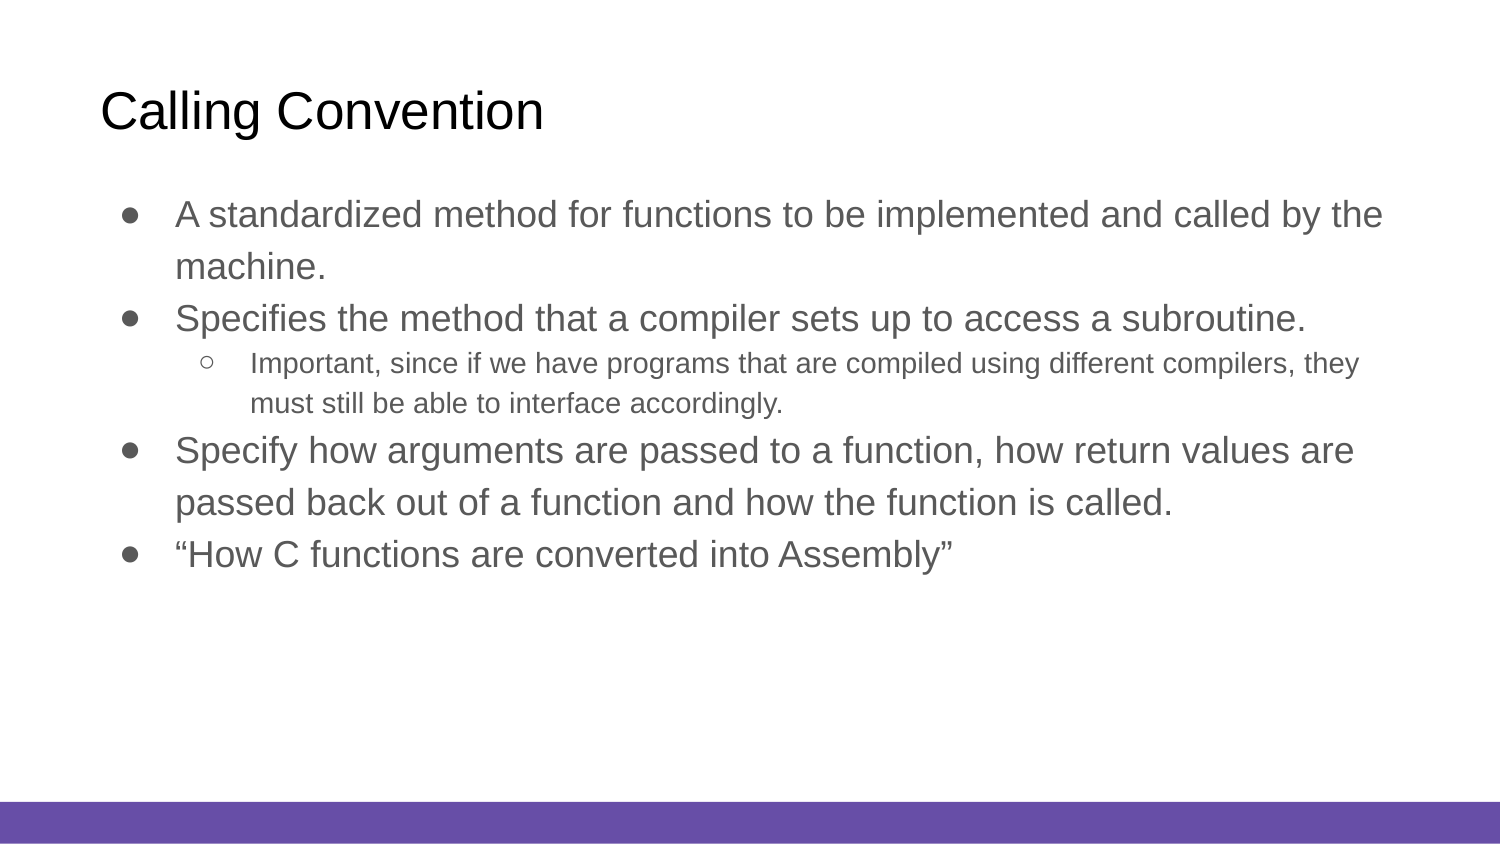

# Calling Convention
A standardized method for functions to be implemented and called by the machine.
Specifies the method that a compiler sets up to access a subroutine.
Important, since if we have programs that are compiled using different compilers, they must still be able to interface accordingly.
Specify how arguments are passed to a function, how return values are passed back out of a function and how the function is called.
“How C functions are converted into Assembly”